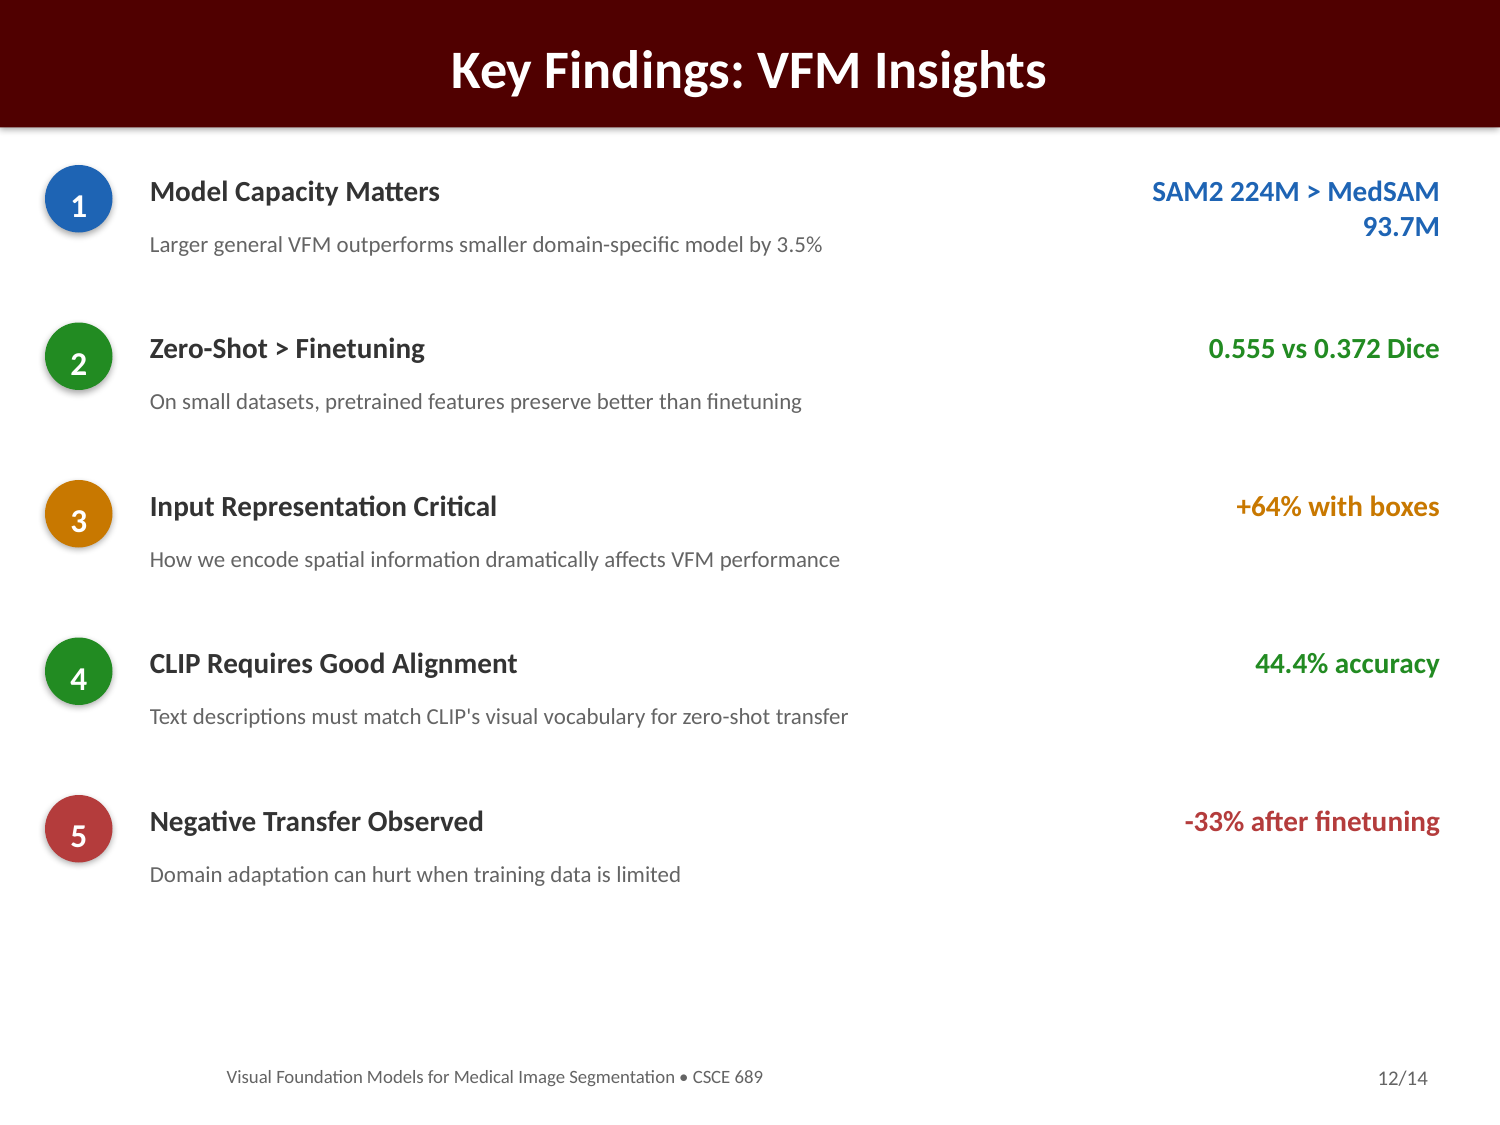

Key Findings: VFM Insights

Model Capacity Matters
SAM2 224M > MedSAM 93.7M
1
Larger general VFM outperforms smaller domain-specific model by 3.5%

Zero-Shot > Finetuning
0.555 vs 0.372 Dice
2
On small datasets, pretrained features preserve better than finetuning

Input Representation Critical
+64% with boxes
3
How we encode spatial information dramatically affects VFM performance

CLIP Requires Good Alignment
44.4% accuracy
4
Text descriptions must match CLIP's visual vocabulary for zero-shot transfer

Negative Transfer Observed
-33% after finetuning
5
Domain adaptation can hurt when training data is limited
Visual Foundation Models for Medical Image Segmentation • CSCE 689
12/14